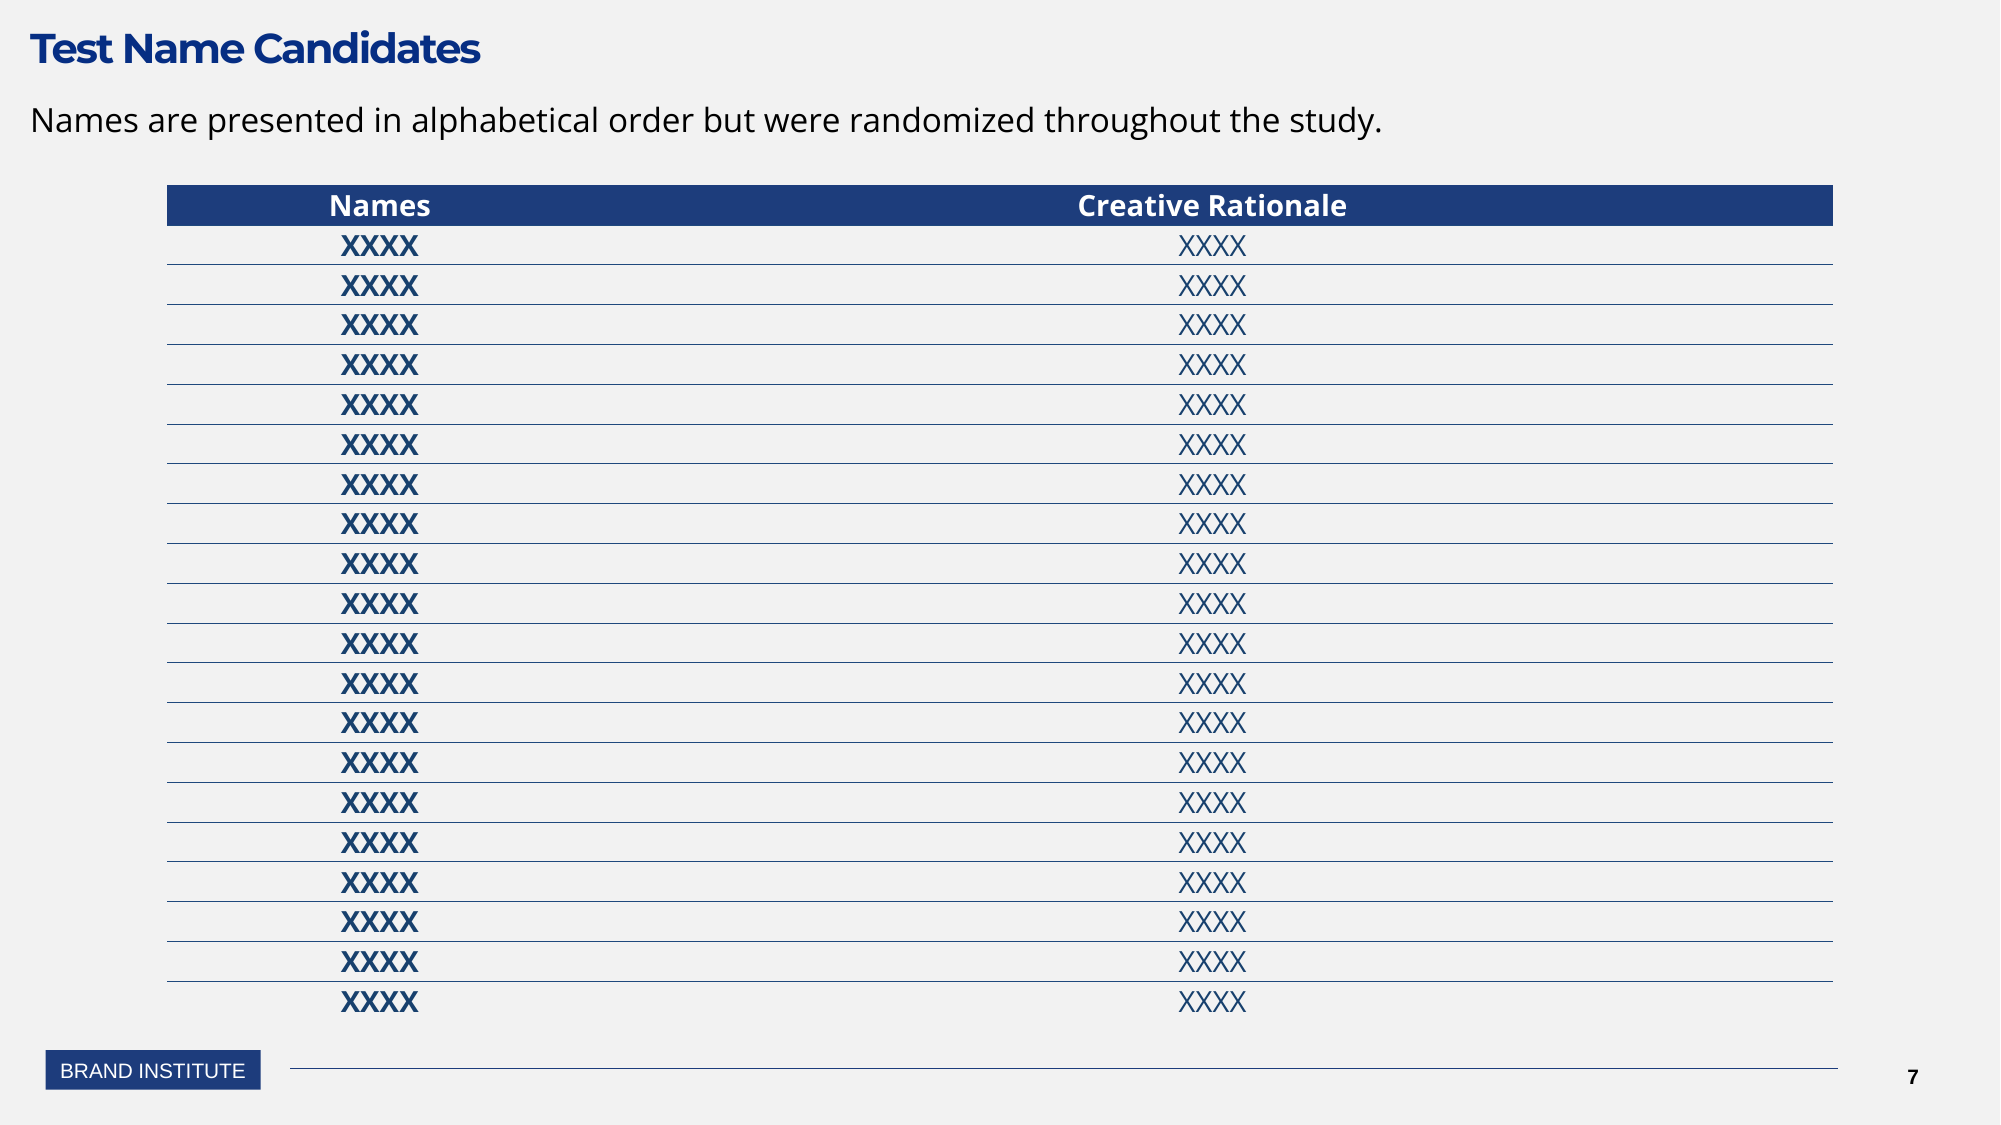

# Test Name Candidates
Names are presented in alphabetical order but were randomized throughout the study.

| Names | Creative Rationale |
| --- | --- |
| XXXX | XXXX |
| XXXX | XXXX |
| XXXX | XXXX |
| XXXX | XXXX |
| XXXX | XXXX |
| XXXX | XXXX |
| XXXX | XXXX |
| XXXX | XXXX |
| XXXX | XXXX |
| XXXX | XXXX |
| XXXX | XXXX |
| XXXX | XXXX |
| XXXX | XXXX |
| XXXX | XXXX |
| XXXX | XXXX |
| XXXX | XXXX |
| XXXX | XXXX |
| XXXX | XXXX |
| XXXX | XXXX |
| XXXX | XXXX |